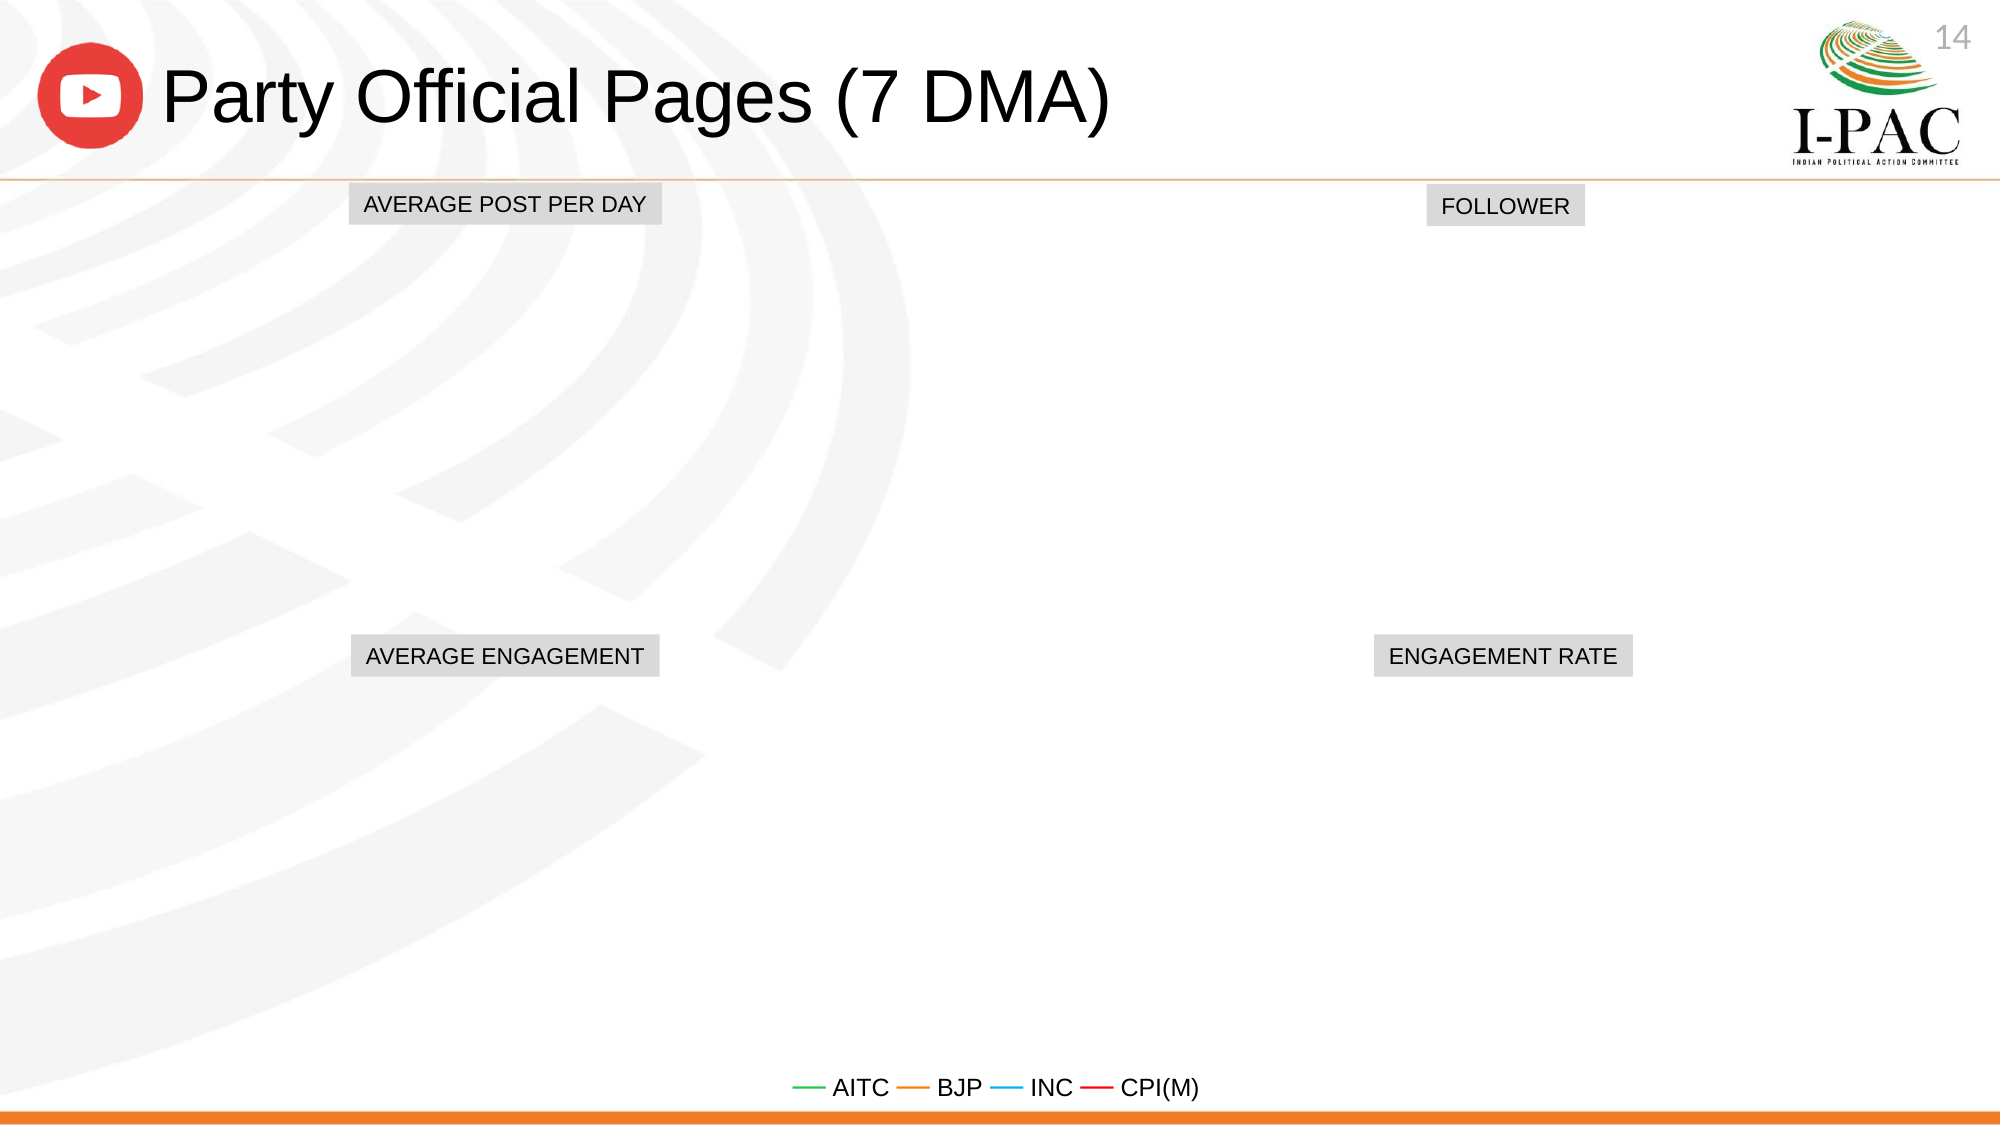

14

# Party Official Pages (7 DMA)
AVERAGE POST PER DAY
FOLLOWER
AVERAGE ENGAGEMENT
ENGAGEMENT RATE
 — AITC — BJP — INC — CPI(M)